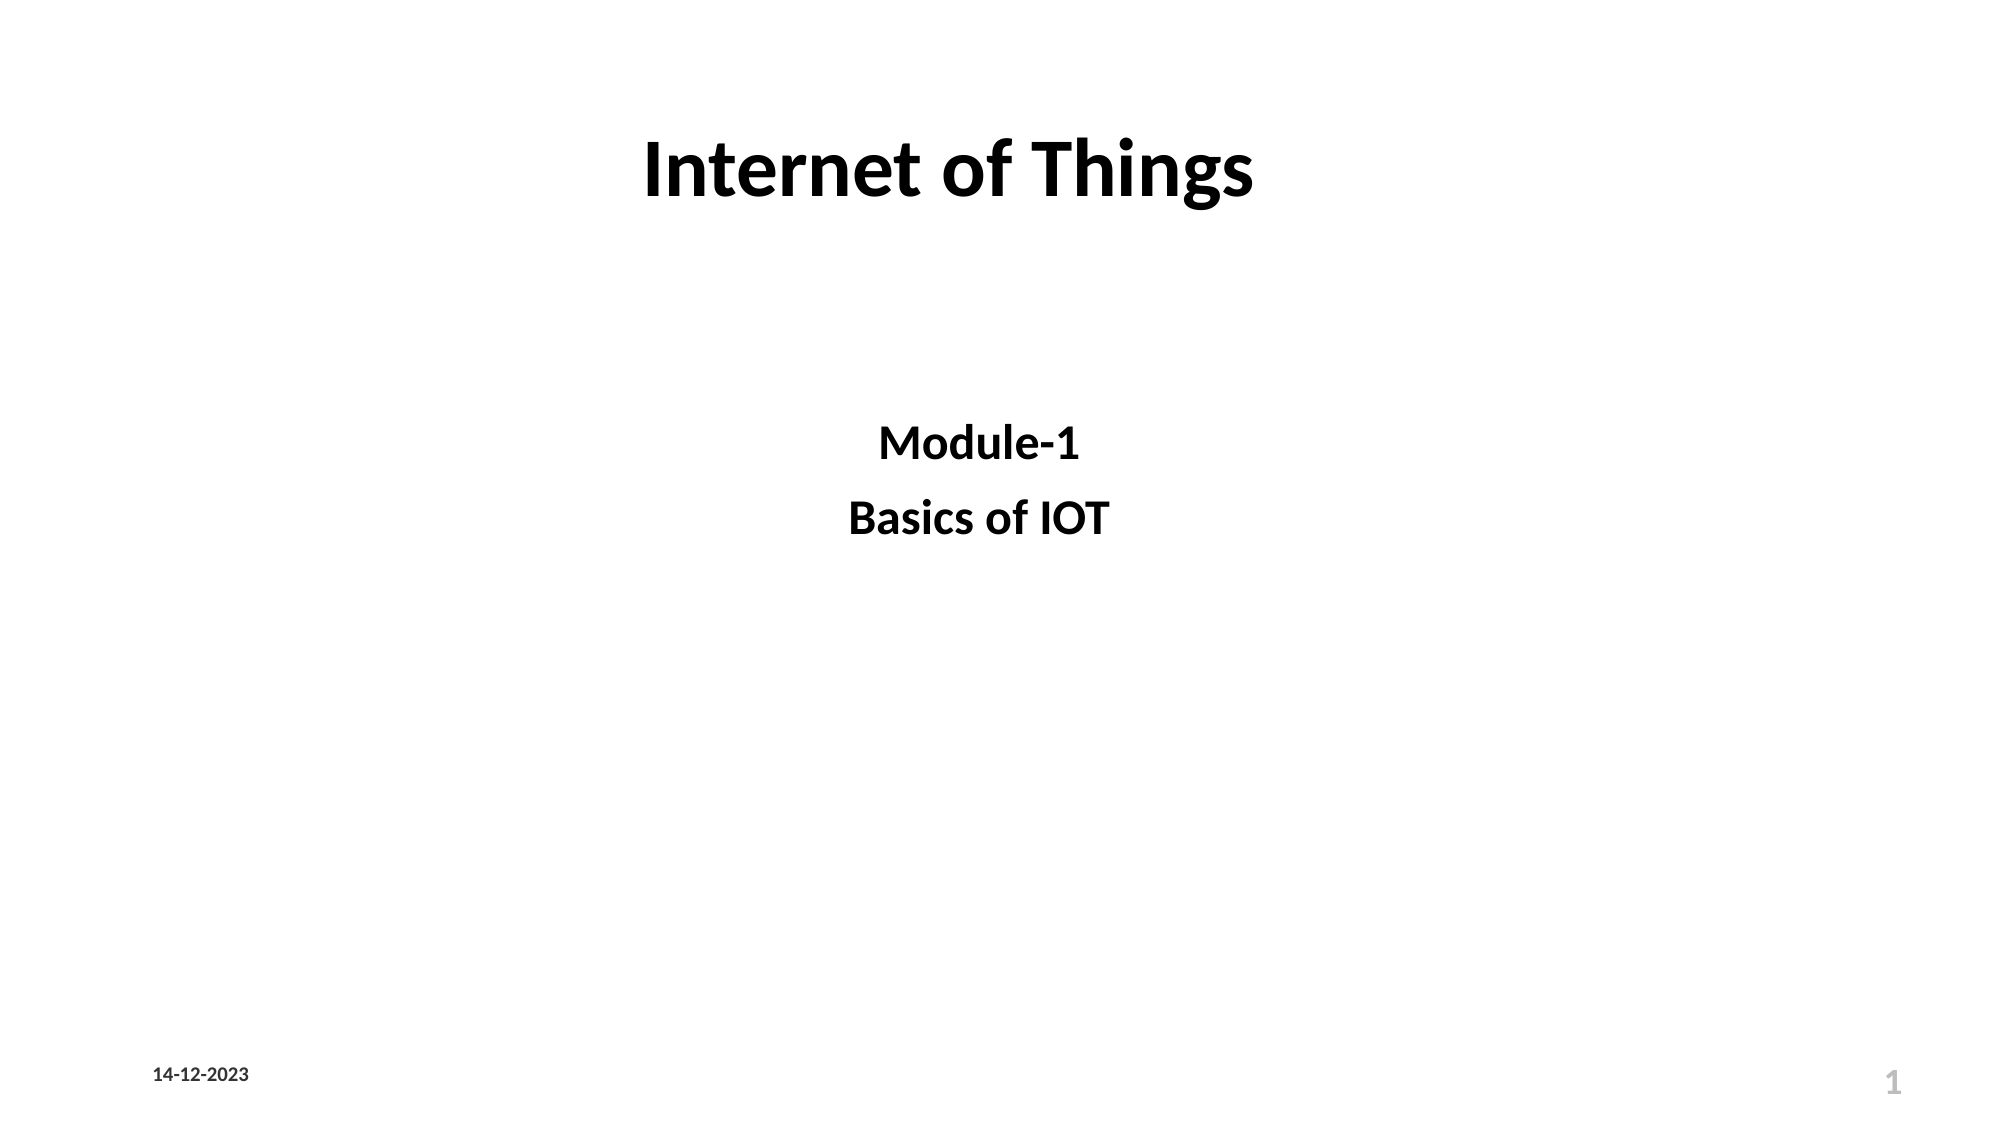

# Internet of Things
Module-1
Basics of IOT
1
14-12-2023